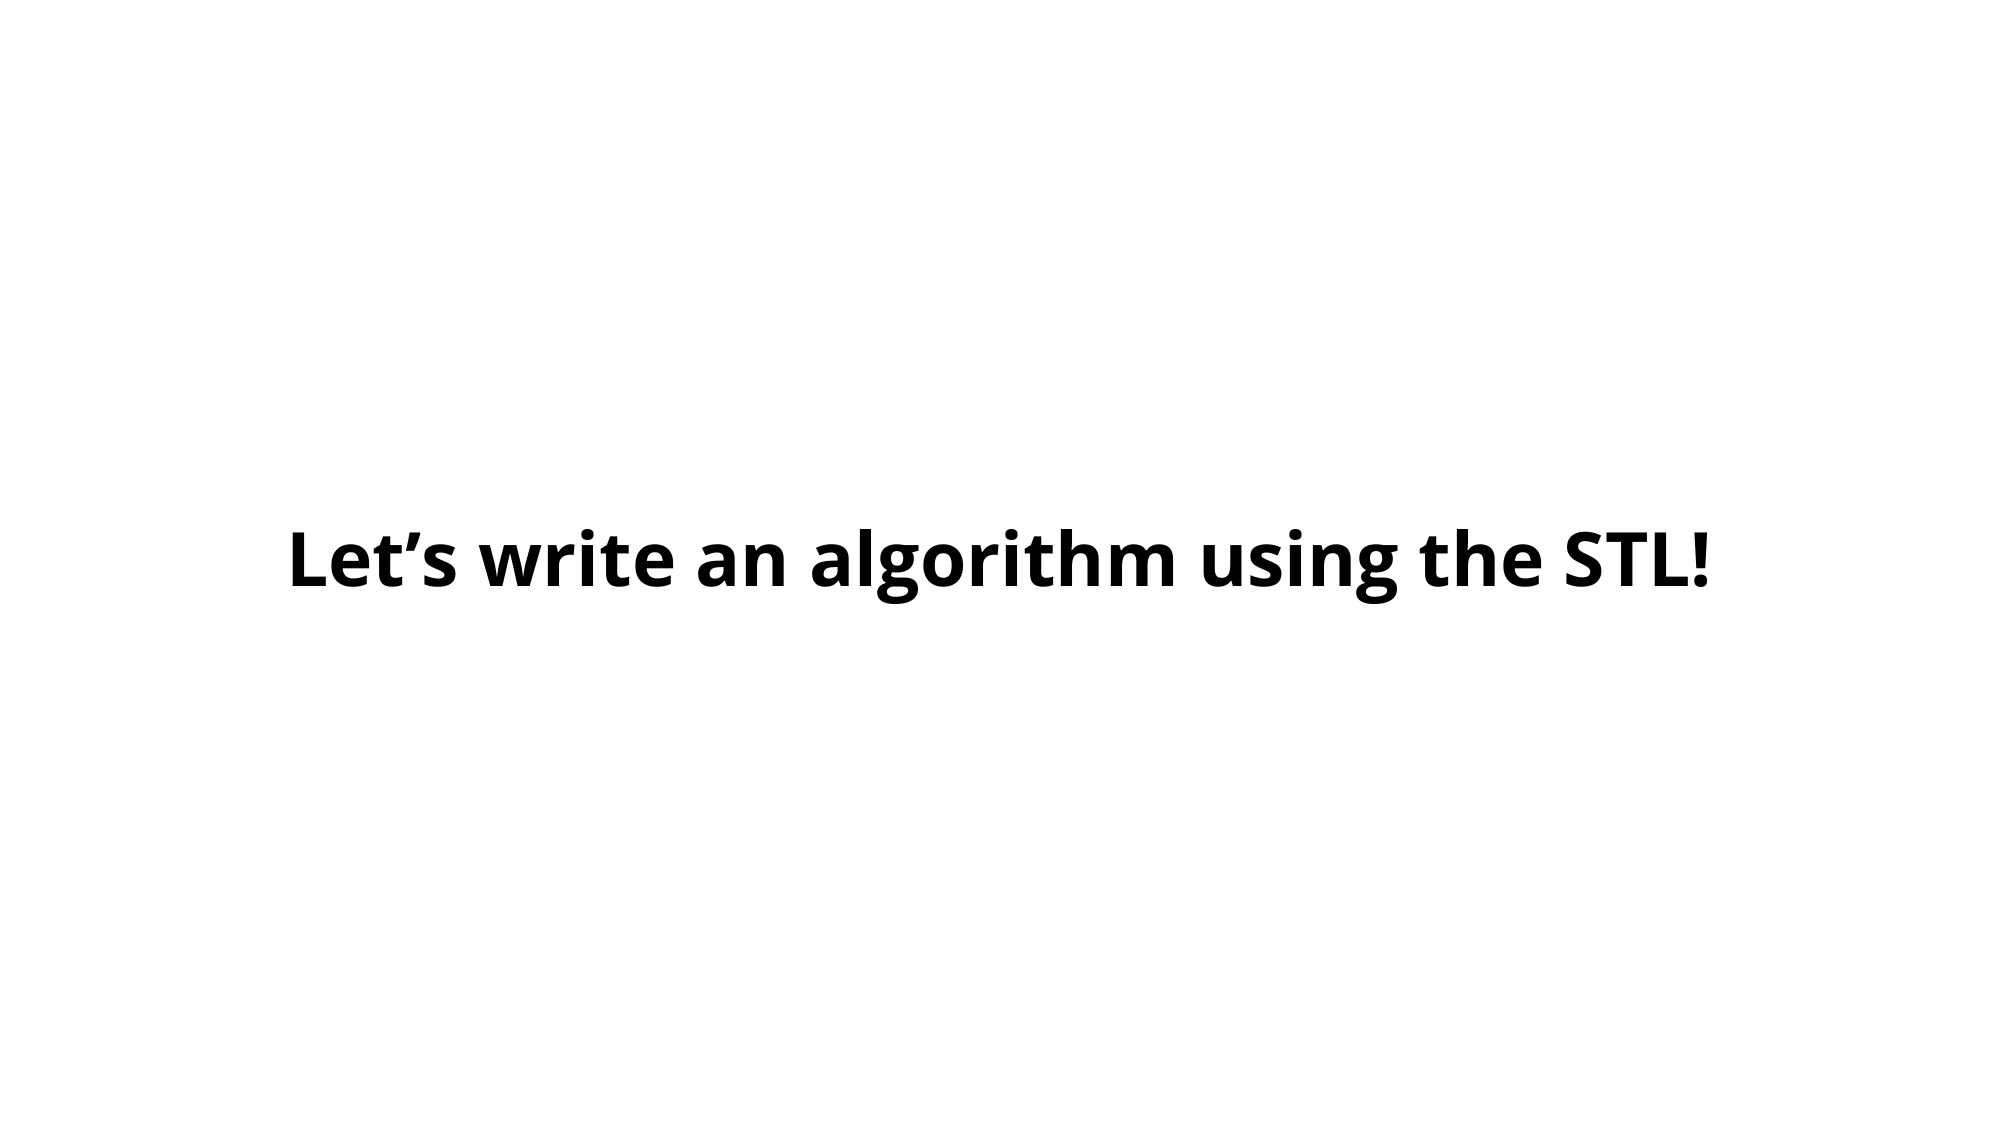

# Let’s write an algorithm using the STL!